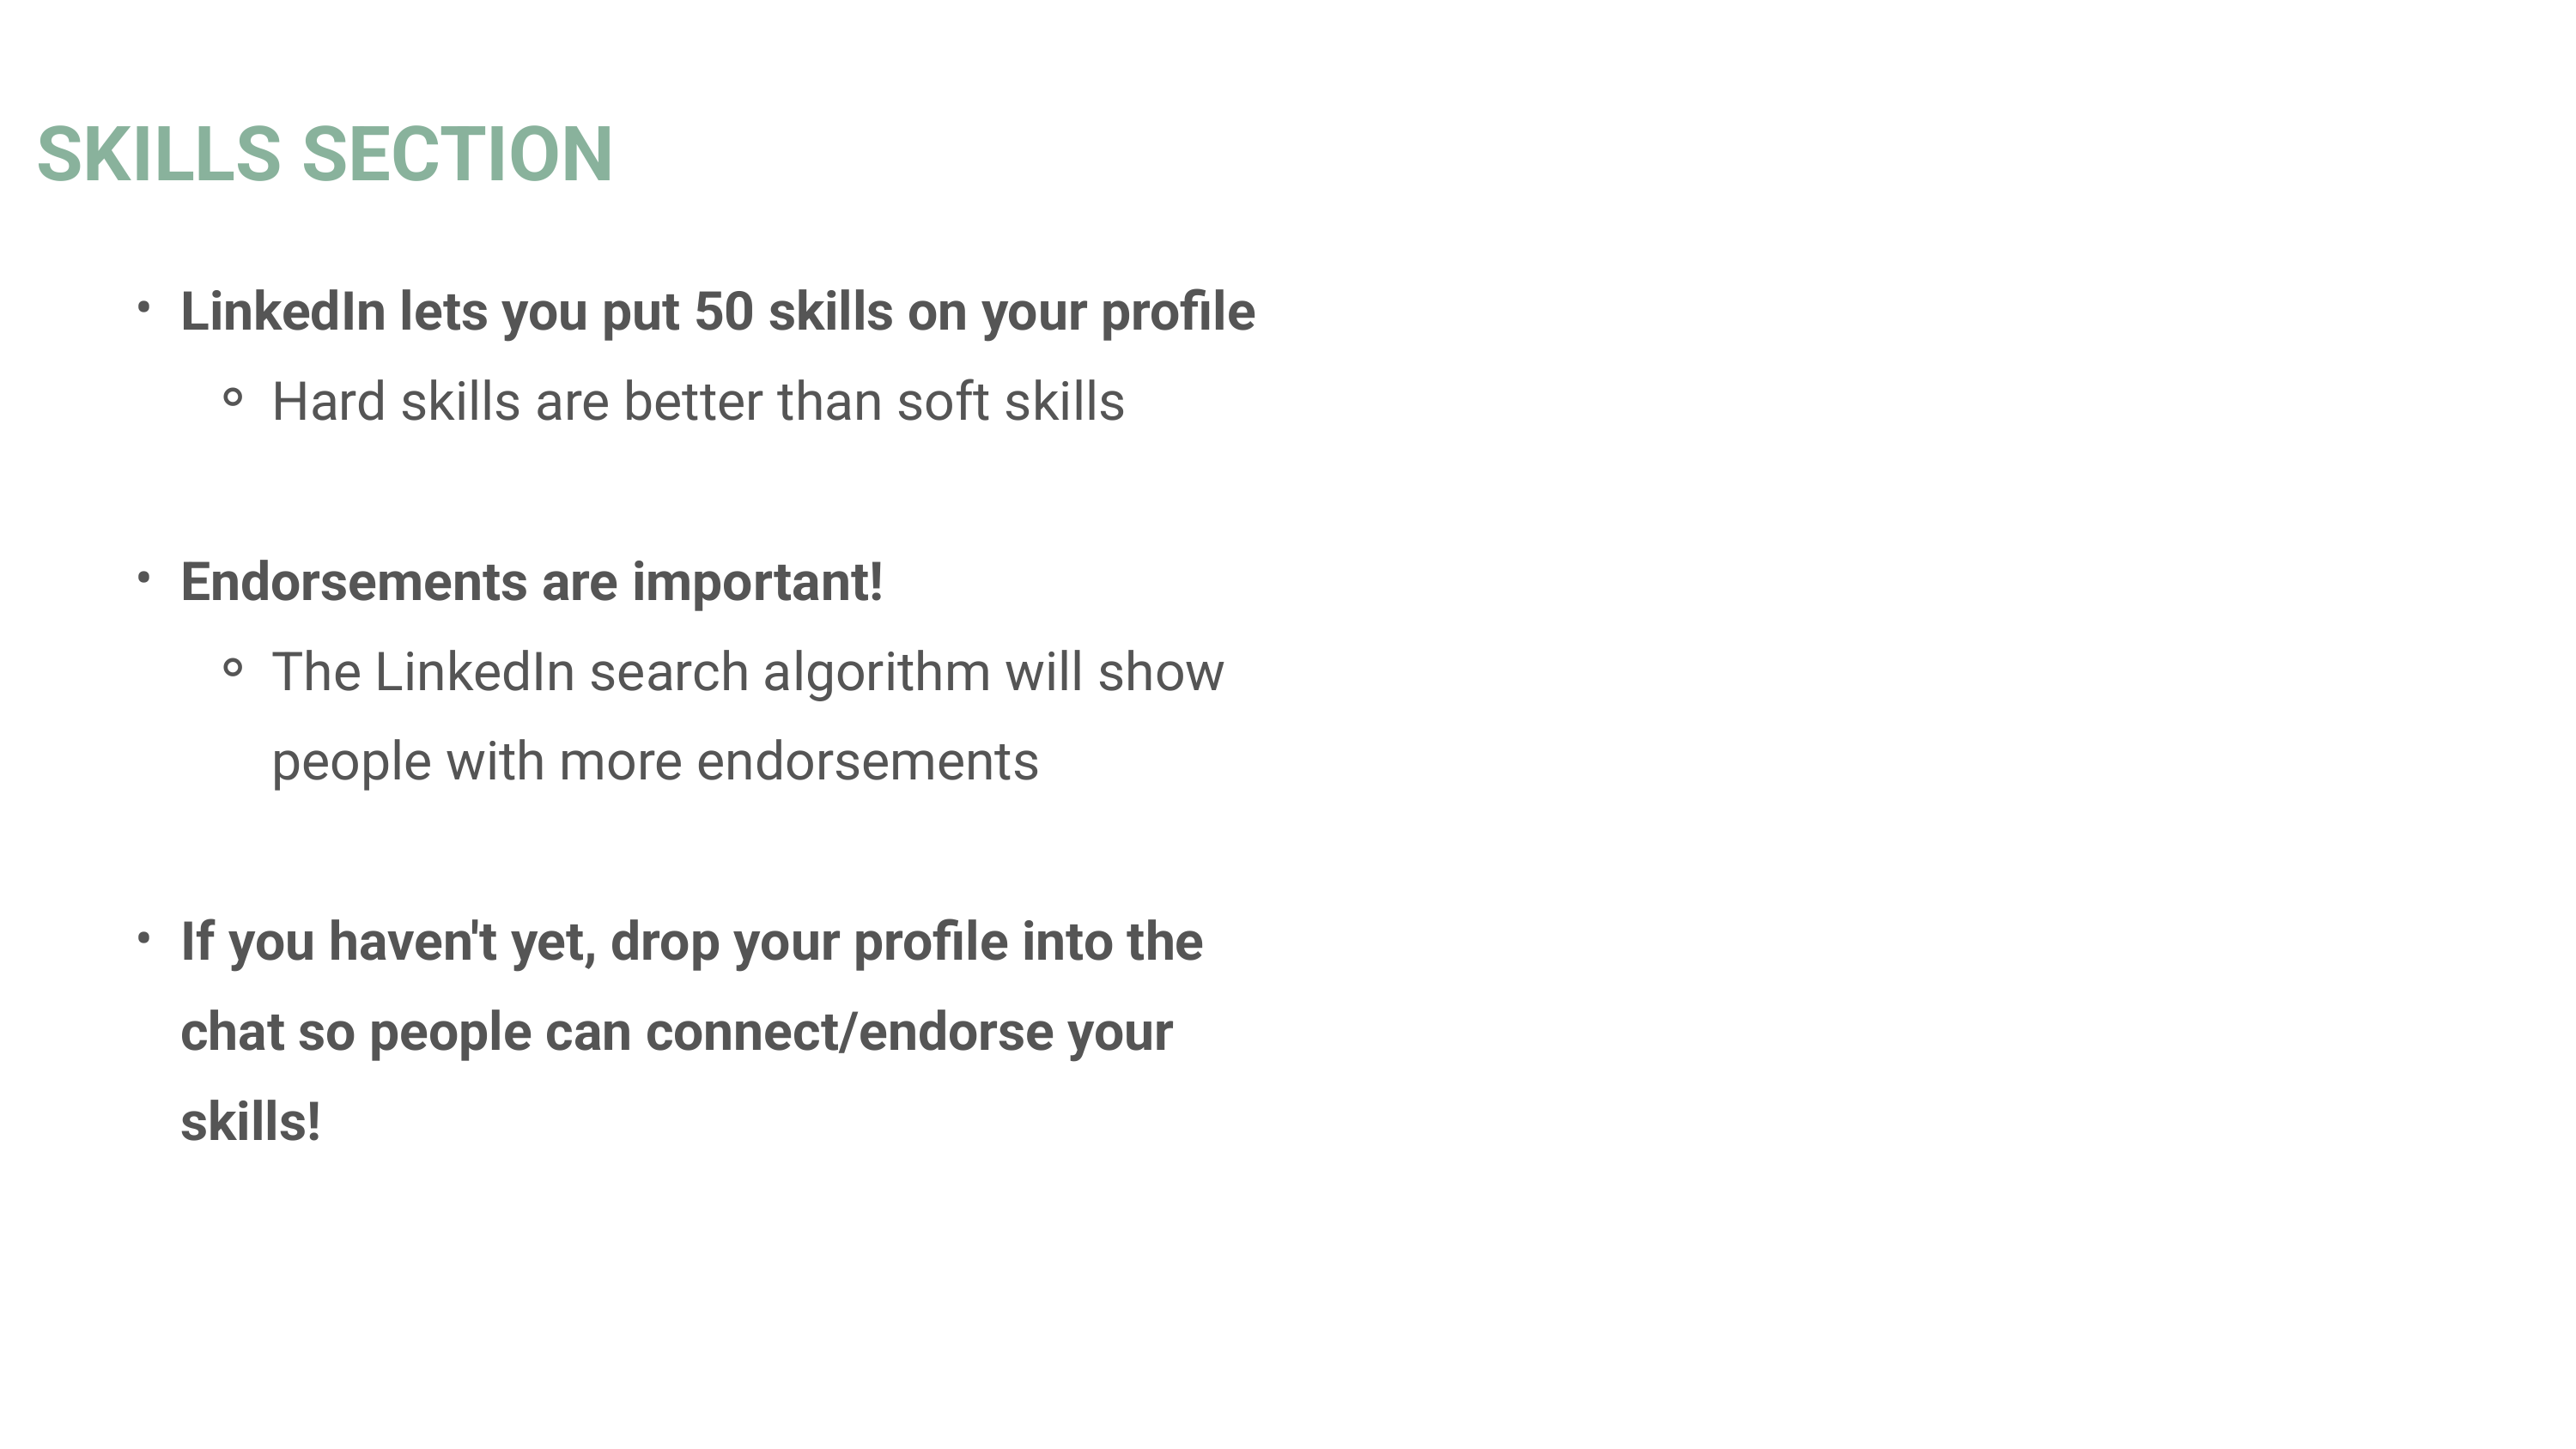

SKILLS SECTION
LinkedIn lets you put 50 skills on your profile
Hard skills are better than soft skills

Endorsements are important!
The LinkedIn search algorithm will show people with more endorsements

If you haven't yet, drop your profile into the chat so people can connect/endorse your skills!